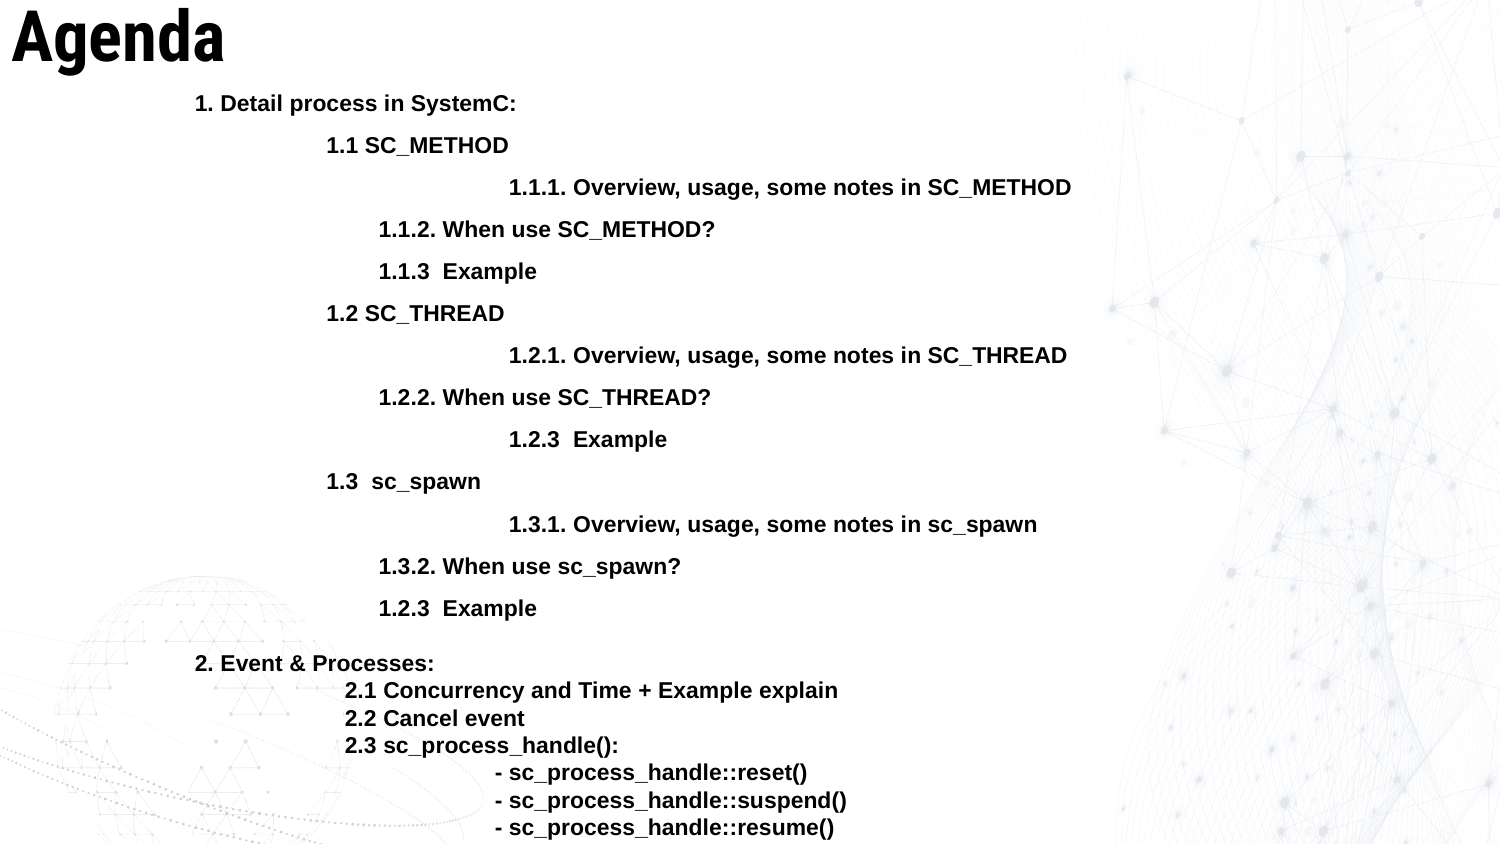

# Agenda
	1. Detail process in SystemC:
1.1 SC_METHOD
	     1.1.1. Overview, usage, some notes in SC_METHOD
        1.1.2. When use SC_METHOD?
        1.1.3  Example
1.2 SC_THREAD
	     1.2.1. Overview, usage, some notes in SC_THREAD
        1.2.2. When use SC_THREAD?
	     1.2.3  Example
1.3  sc_spawn
	     1.3.1. Overview, usage, some notes in sc_spawn
        1.3.2. When use sc_spawn?
        1.2.3  Example

2. Event & Processes:
	2.1 Concurrency and Time + Example explain
	2.2 Cancel event
	2.3 sc_process_handle():
		- sc_process_handle::reset()
		- sc_process_handle::suspend()
		- sc_process_handle::resume()
3. Multi process with SC_MUTEX
     3.1 What is mutex
     3.2 When use mutex
     3.3 Usage
     3.4 Some examples +

4. Multi process with SC_SEMAPHORE + Example explain